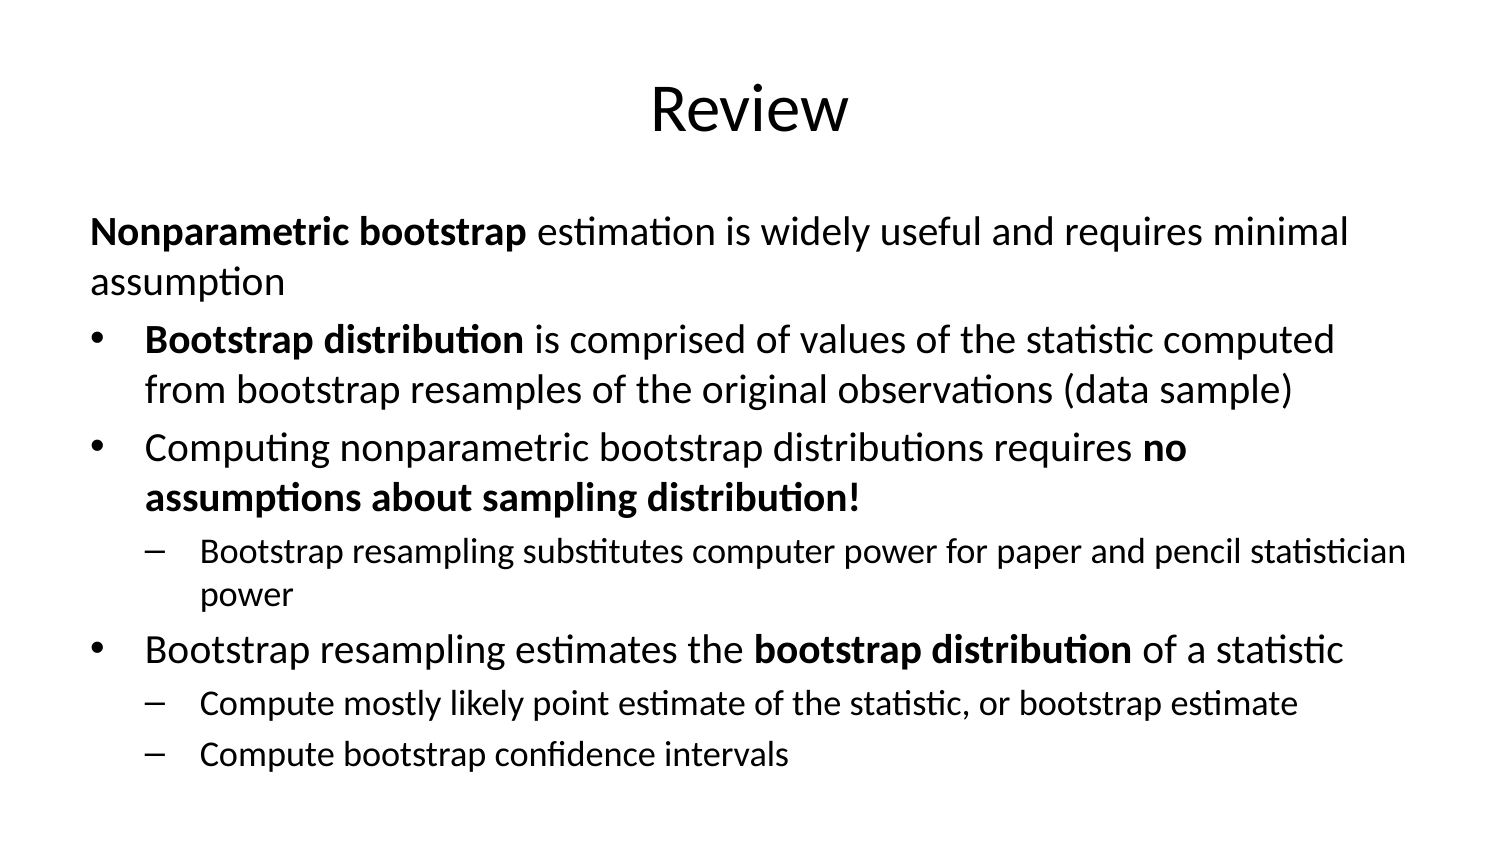

# Review
Nonparametric bootstrap estimation is widely useful and requires minimal assumption
Bootstrap distribution is comprised of values of the statistic computed from bootstrap resamples of the original observations (data sample)
Computing nonparametric bootstrap distributions requires no assumptions about sampling distribution!
Bootstrap resampling substitutes computer power for paper and pencil statistician power
Bootstrap resampling estimates the bootstrap distribution of a statistic
Compute mostly likely point estimate of the statistic, or bootstrap estimate
Compute bootstrap confidence intervals